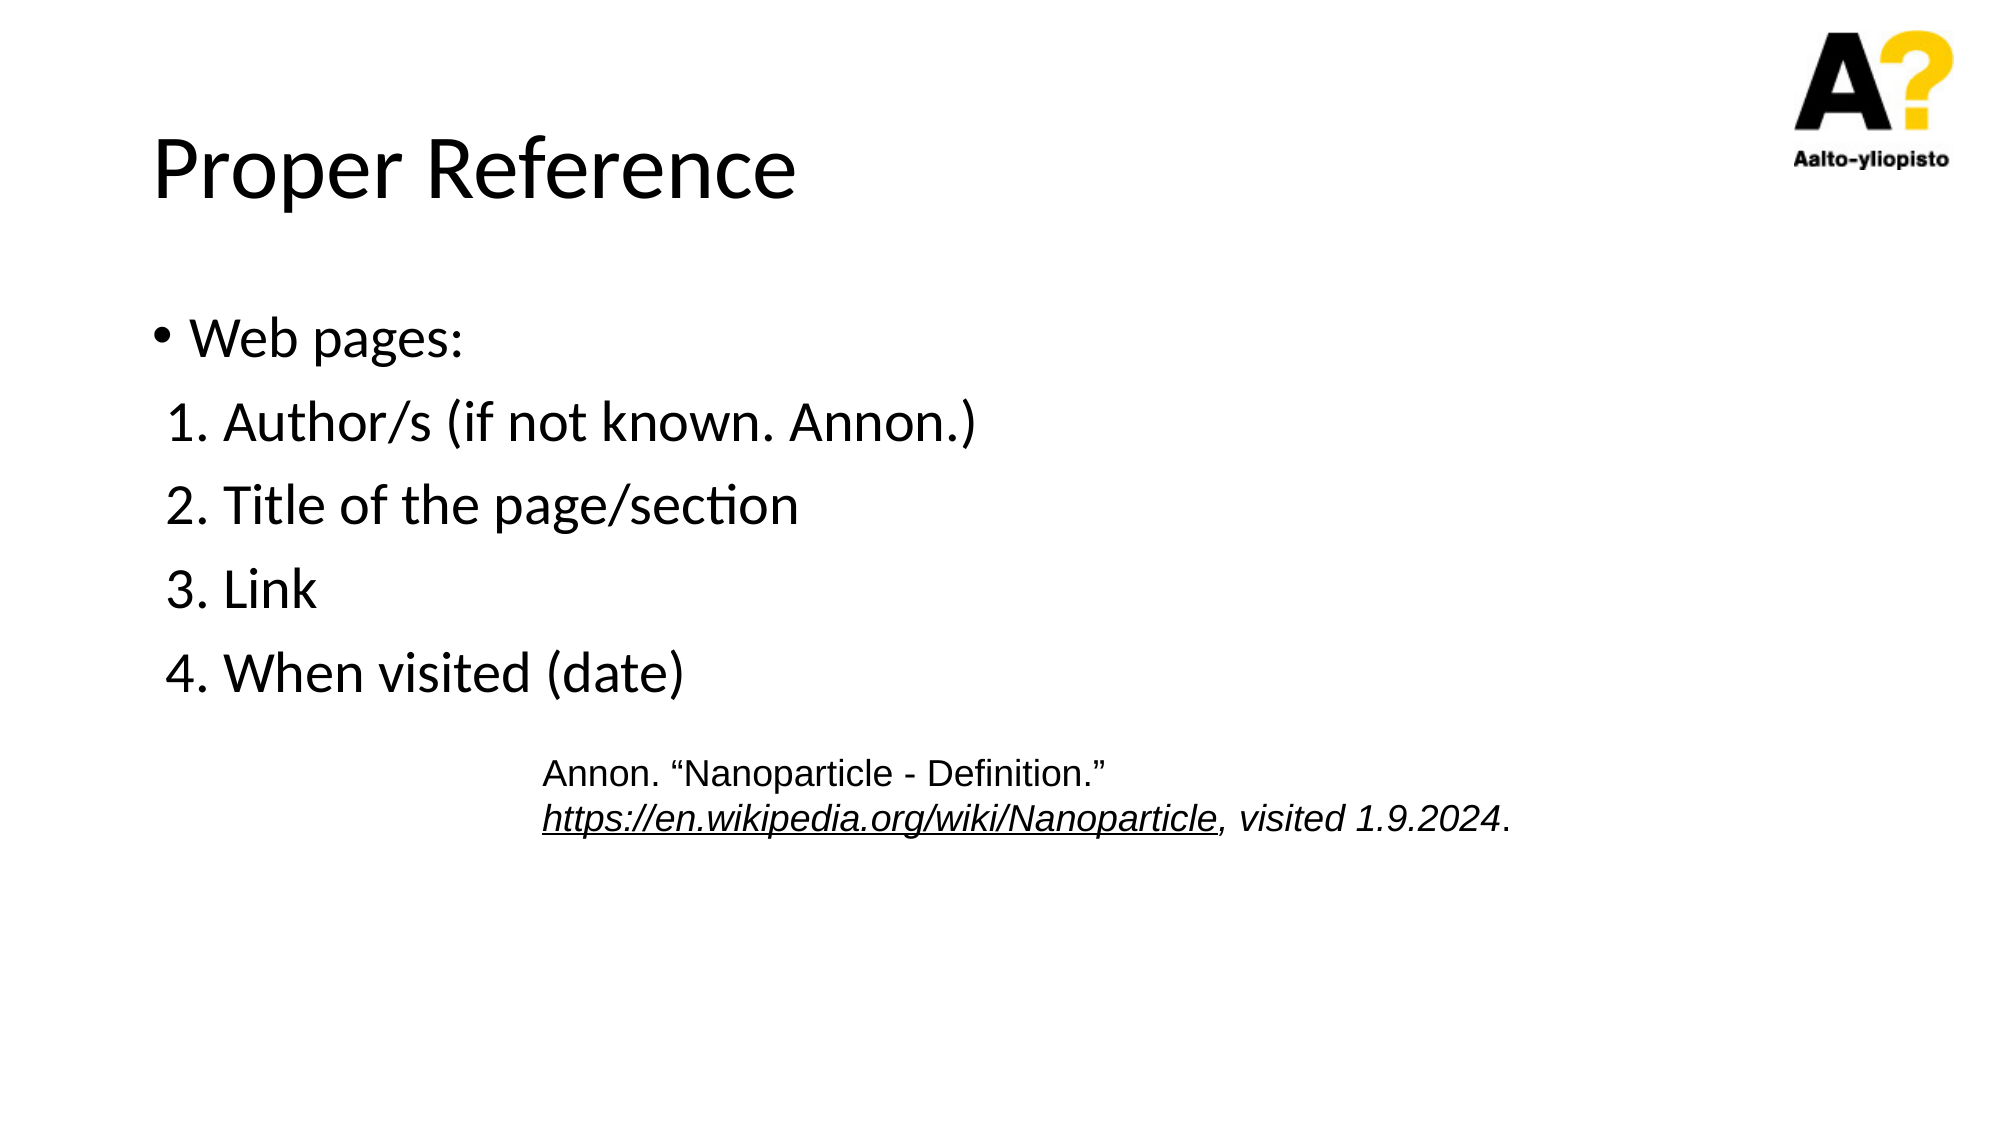

# Proper Reference
Web pages:
 1. Author/s (if not known. Annon.)
 2. Title of the page/section
 3. Link
 4. When visited (date)

Annon. “Nanoparticle - Definition.” https://en.wikipedia.org/wiki/Nanoparticle, visited 1.9.2024.